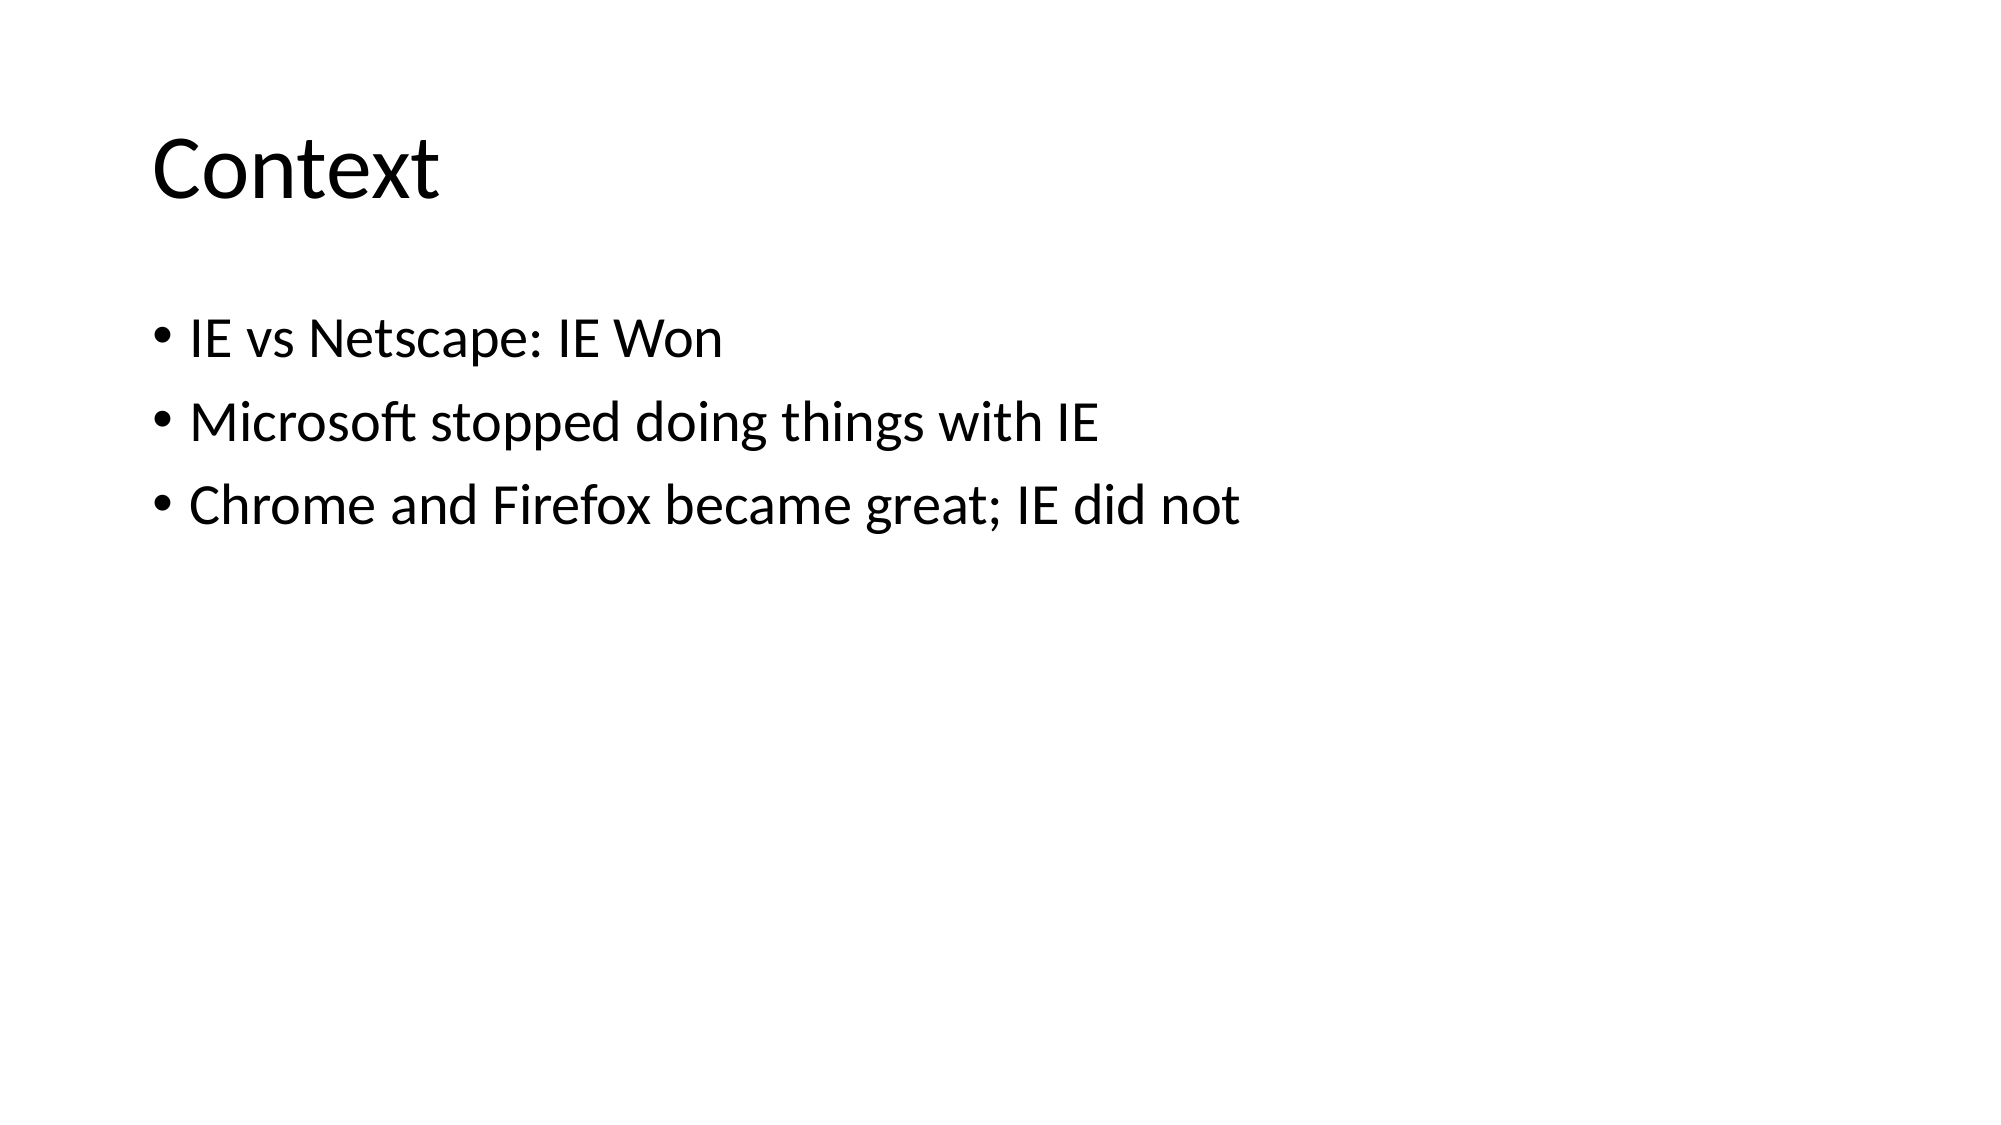

# Context
IE vs Netscape: IE Won
Microsoft stopped doing things with IE
Chrome and Firefox became great; IE did not